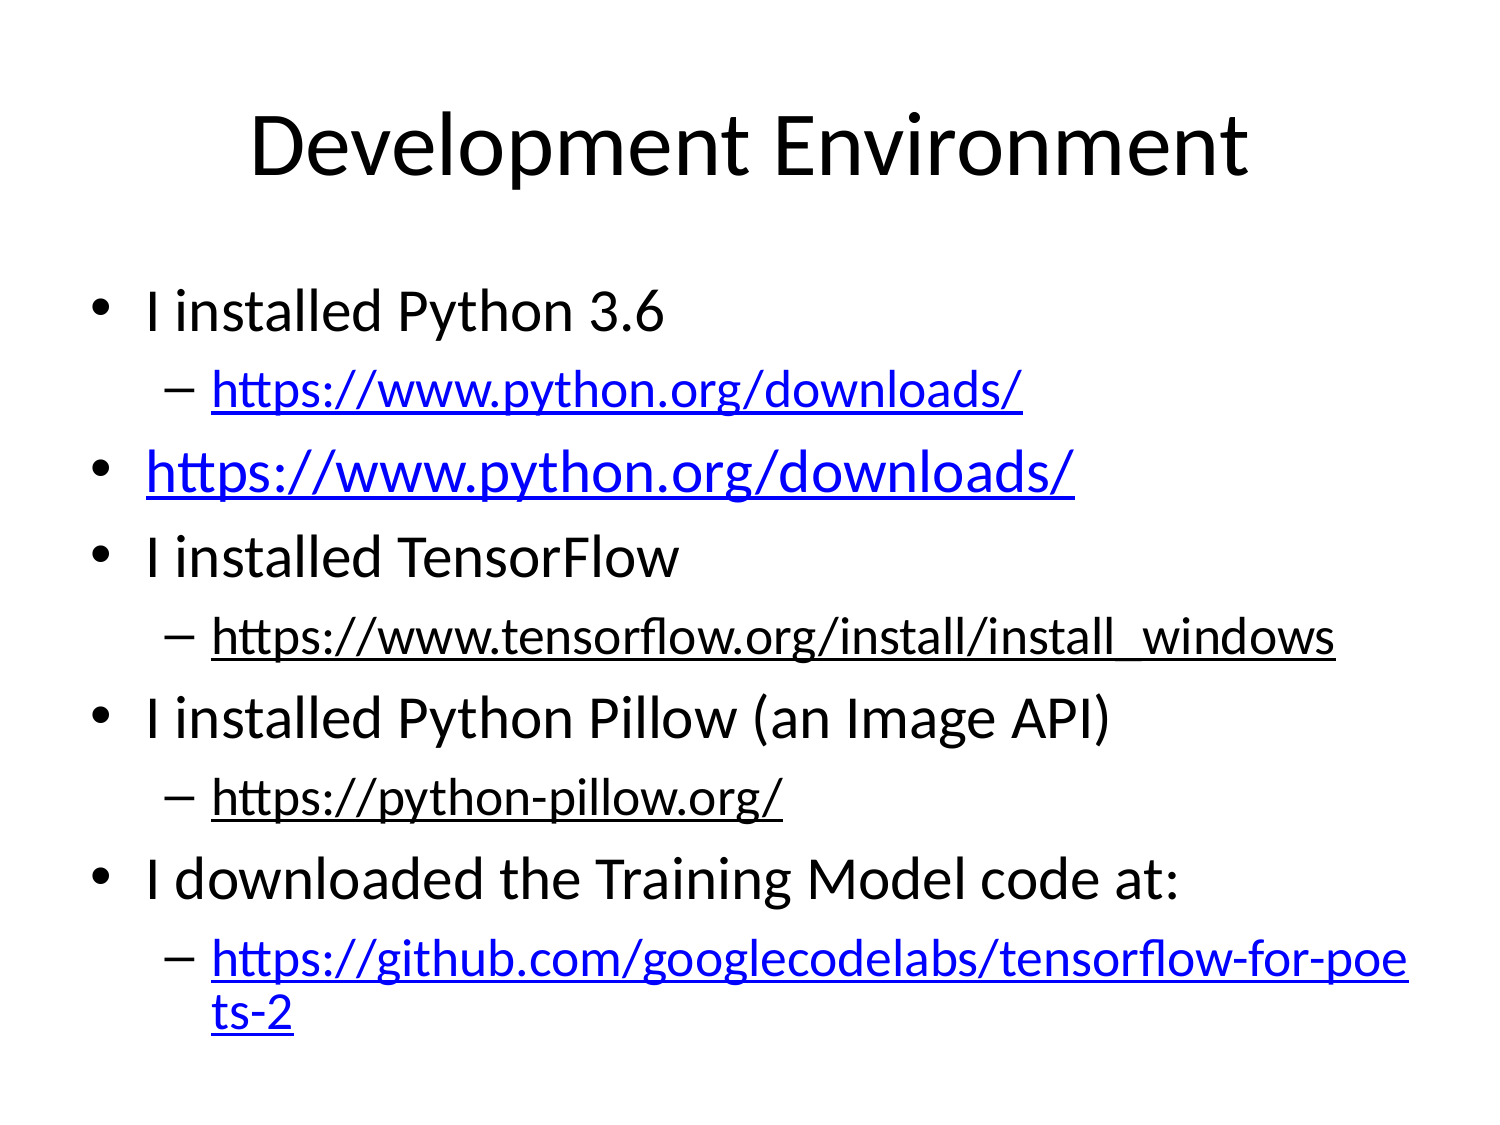

# Development Environment
I installed Python 3.6
https://www.python.org/downloads/
https://www.python.org/downloads/
I installed TensorFlow
https://www.tensorflow.org/install/install_windows
I installed Python Pillow (an Image API)
https://python-pillow.org/
I downloaded the Training Model code at:
https://github.com/googlecodelabs/tensorflow-for-poets-2